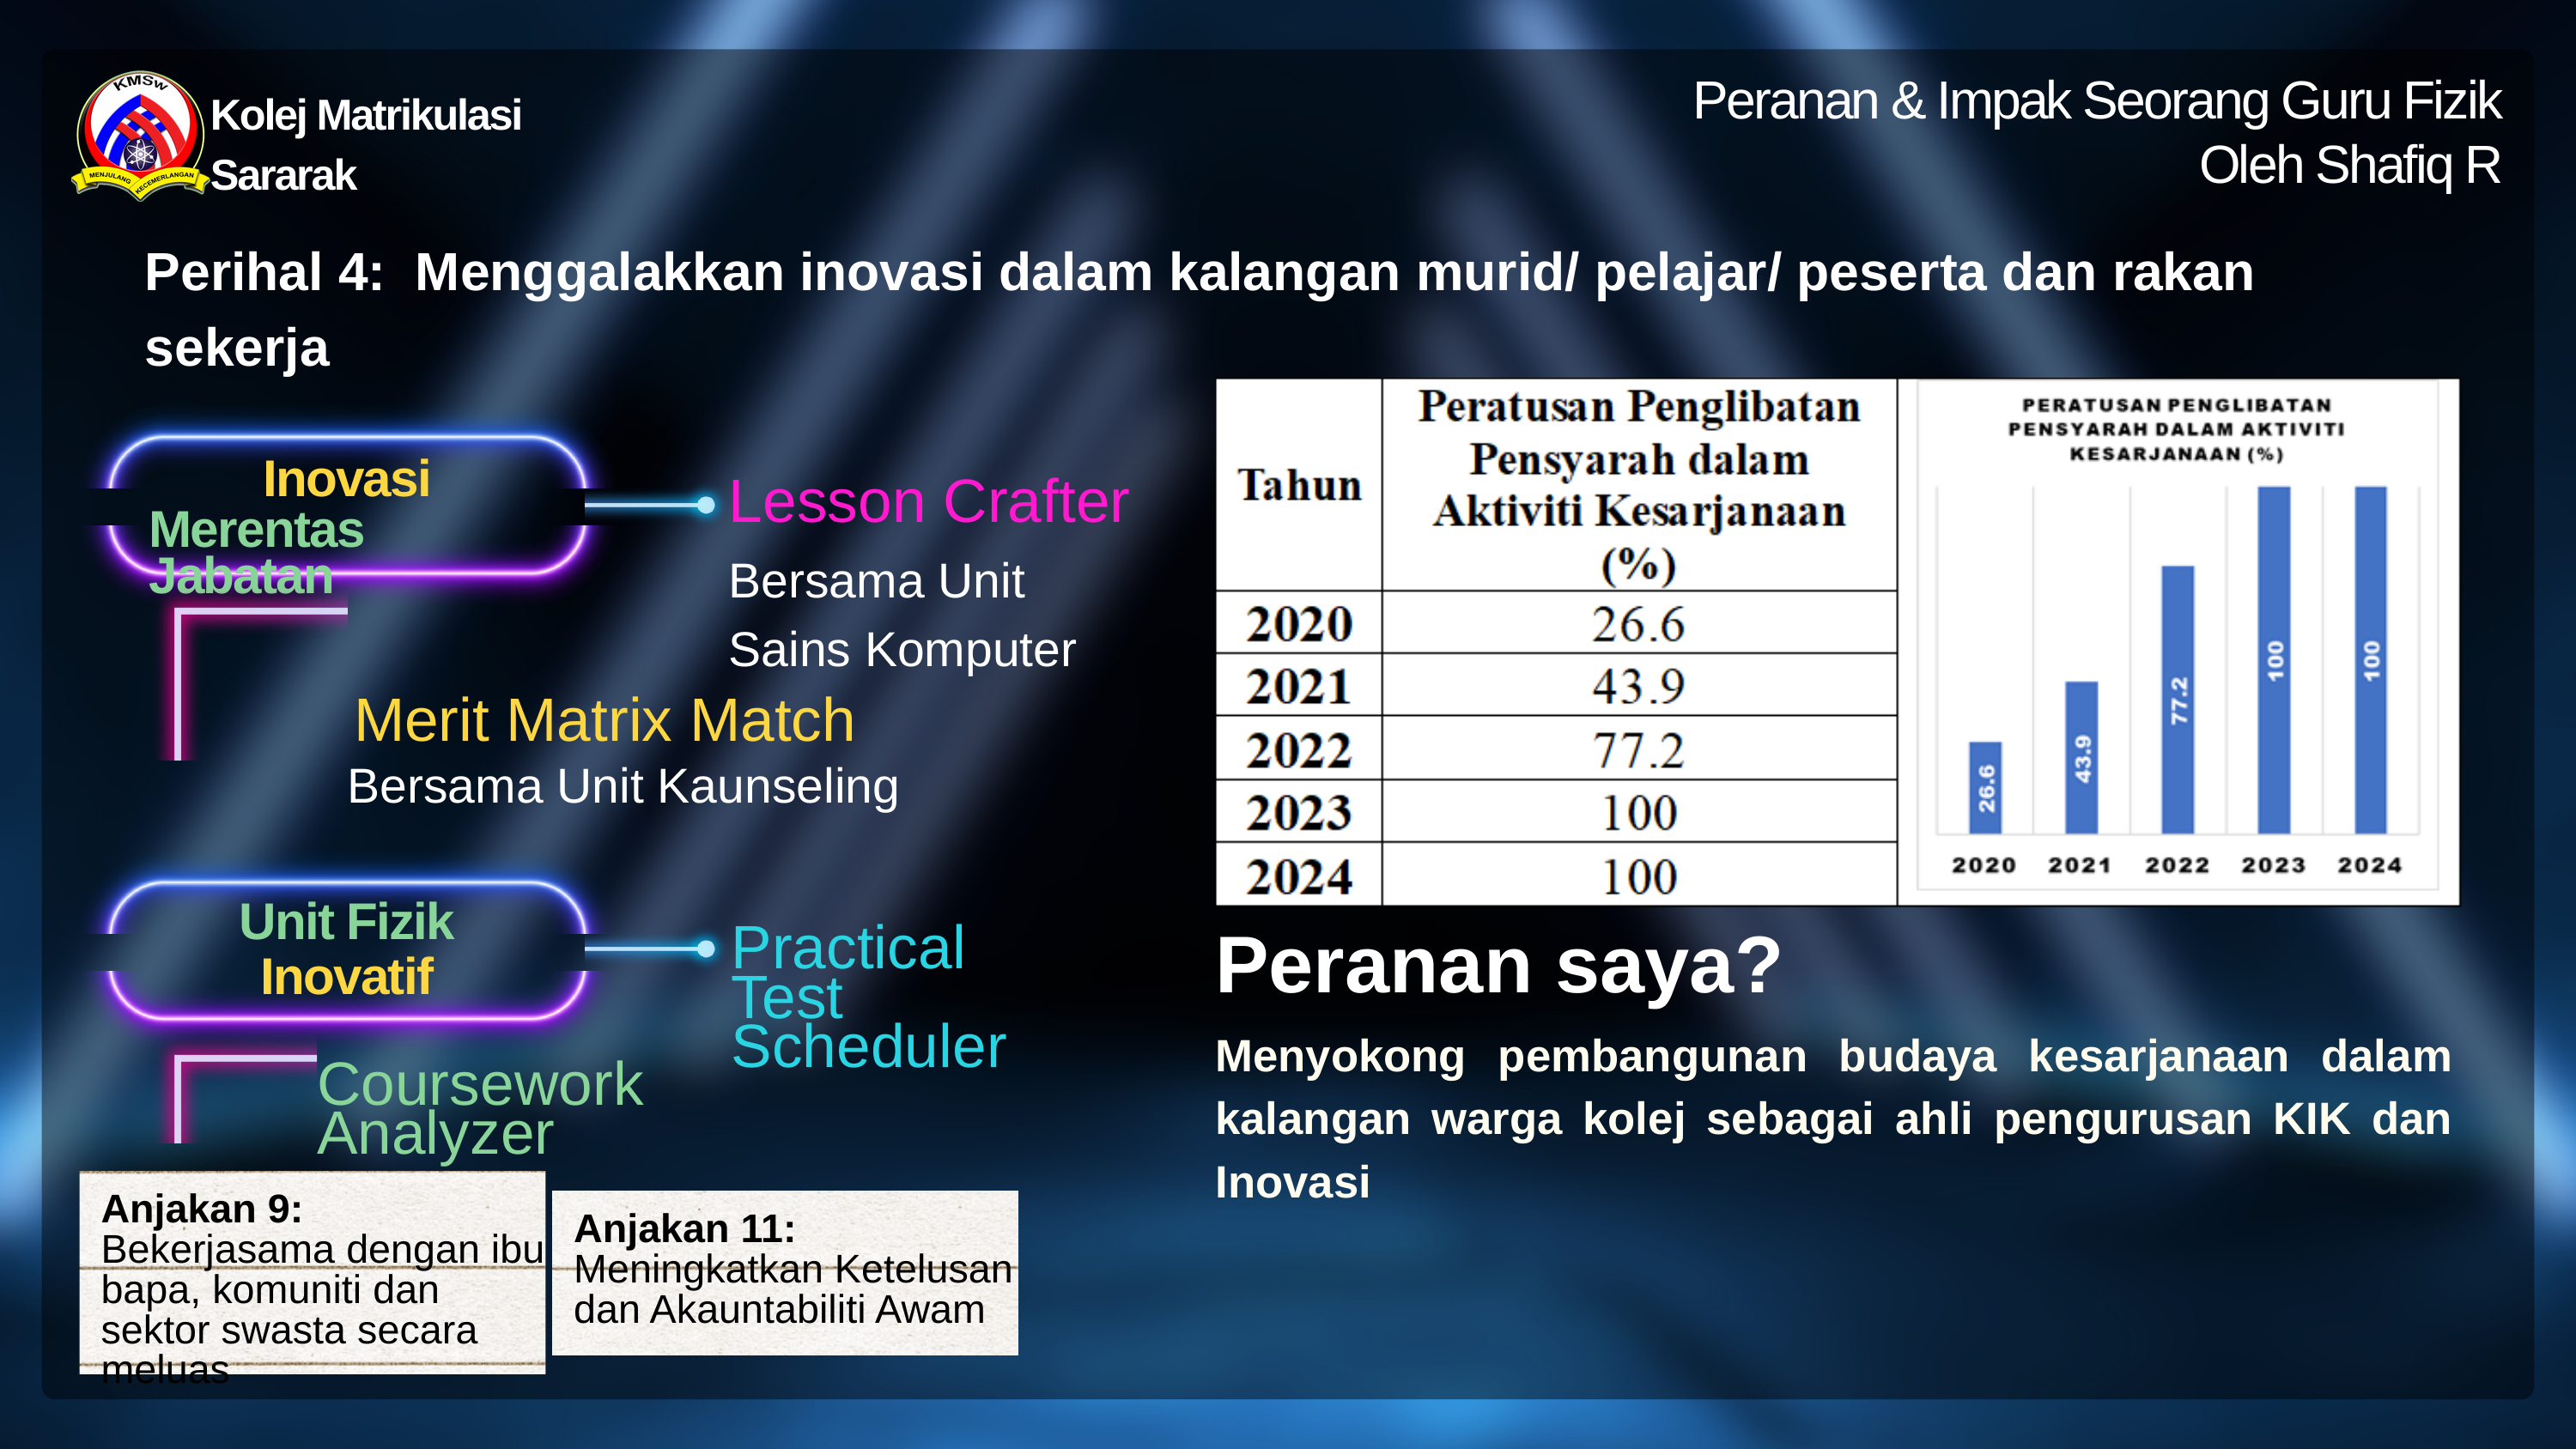

Peranan & Impak Seorang Guru Fizik
Oleh Shafiq R

Kolej Matrikulasi Sararak
Perihal 4:  Menggalakkan inovasi dalam kalangan murid/ pelajar/ peserta dan rakan sekerja

Inovasi
Merentas Jabatan

Lesson Crafter
Bersama Unit
Sains Komputer

Merit Matrix Match
Bersama Unit Kaunseling

Peranan saya?
Unit Fizik

Practical Test Scheduler
Inovatif

Menyokong pembangunan budaya kesarjanaan dalam kalangan warga kolej sebagai ahli pengurusan KIK dan Inovasi

Coursework Analyzer

Anjakan 9:
Bekerjasama dengan ibu bapa, komuniti dan sektor swasta secara meluas

Anjakan 11:
Meningkatkan Ketelusan dan Akauntabiliti Awam